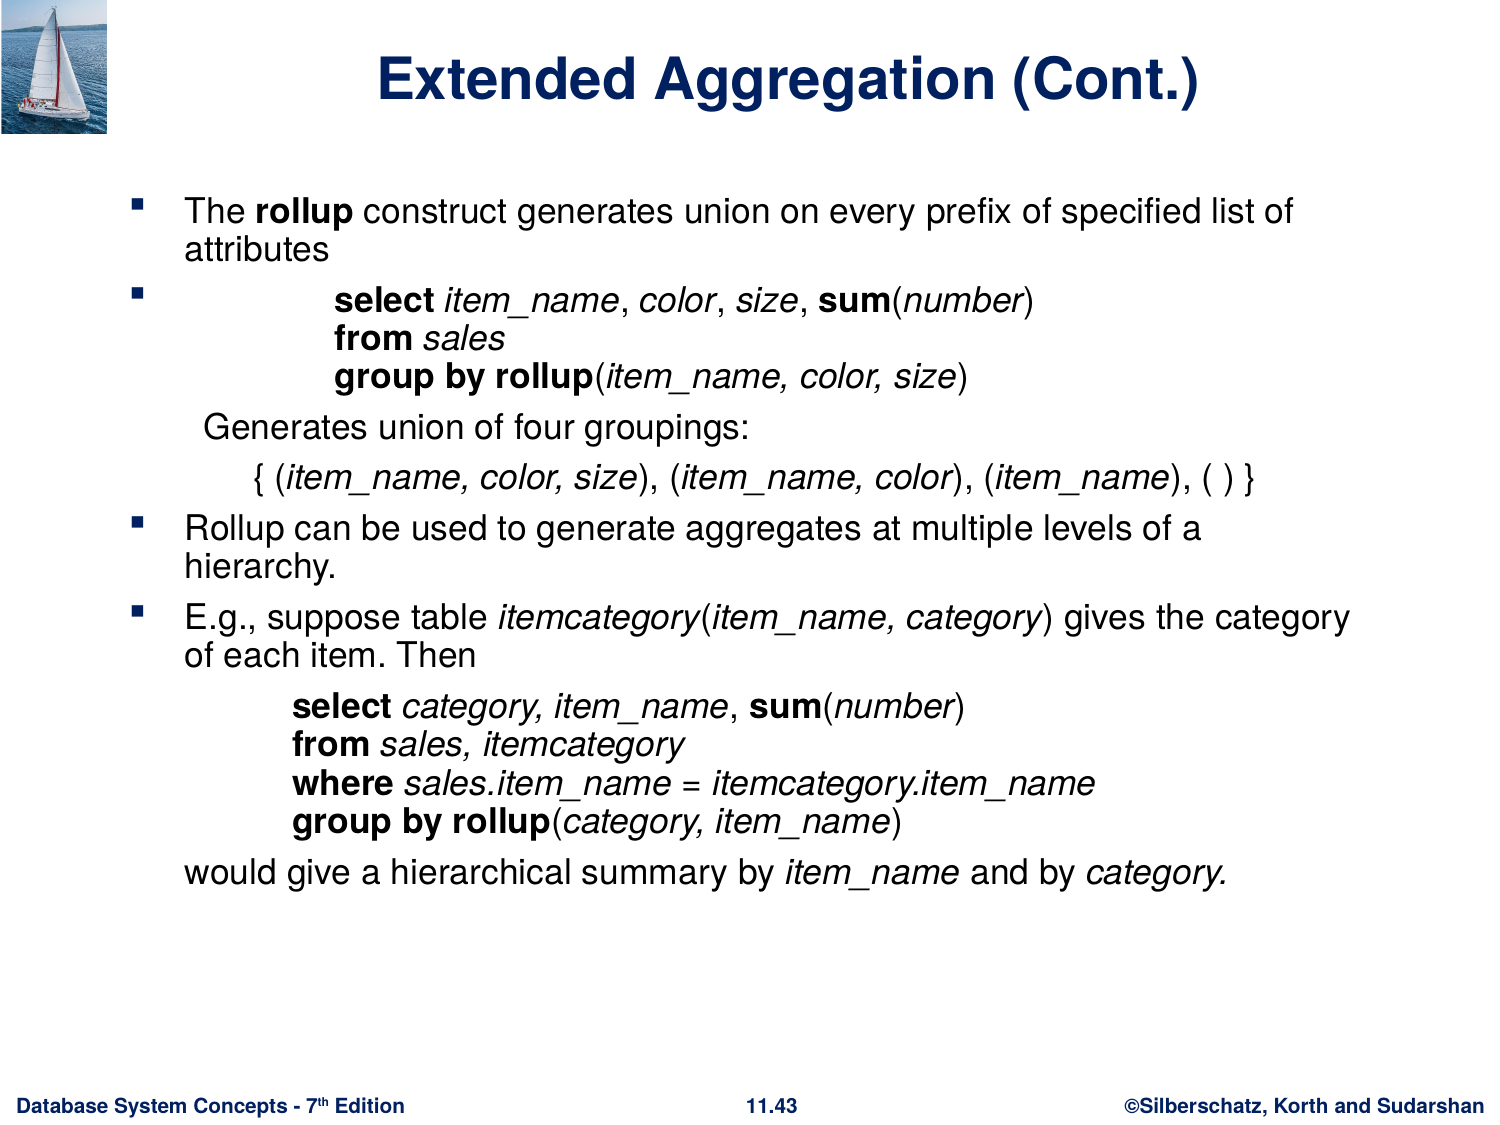

# Extended Aggregation (Cont.)
The rollup construct generates union on every prefix of specified list of attributes
	select item_name, color, size, sum(number)
	from sales
	group by rollup(item_name, color, size)
Generates union of four groupings:
	       { (item_name, color, size), (item_name, color), (item_name), ( ) }
Rollup can be used to generate aggregates at multiple levels of a
hierarchy.
E.g., suppose table itemcategory(item_name, category) gives the category of each item. Then
	           select category, item_name, sum(number)
           from sales, itemcategory
           where sales.item_name = itemcategory.item_name
           group by rollup(category, item_name)
	would give a hierarchical summary by item_name and by category.